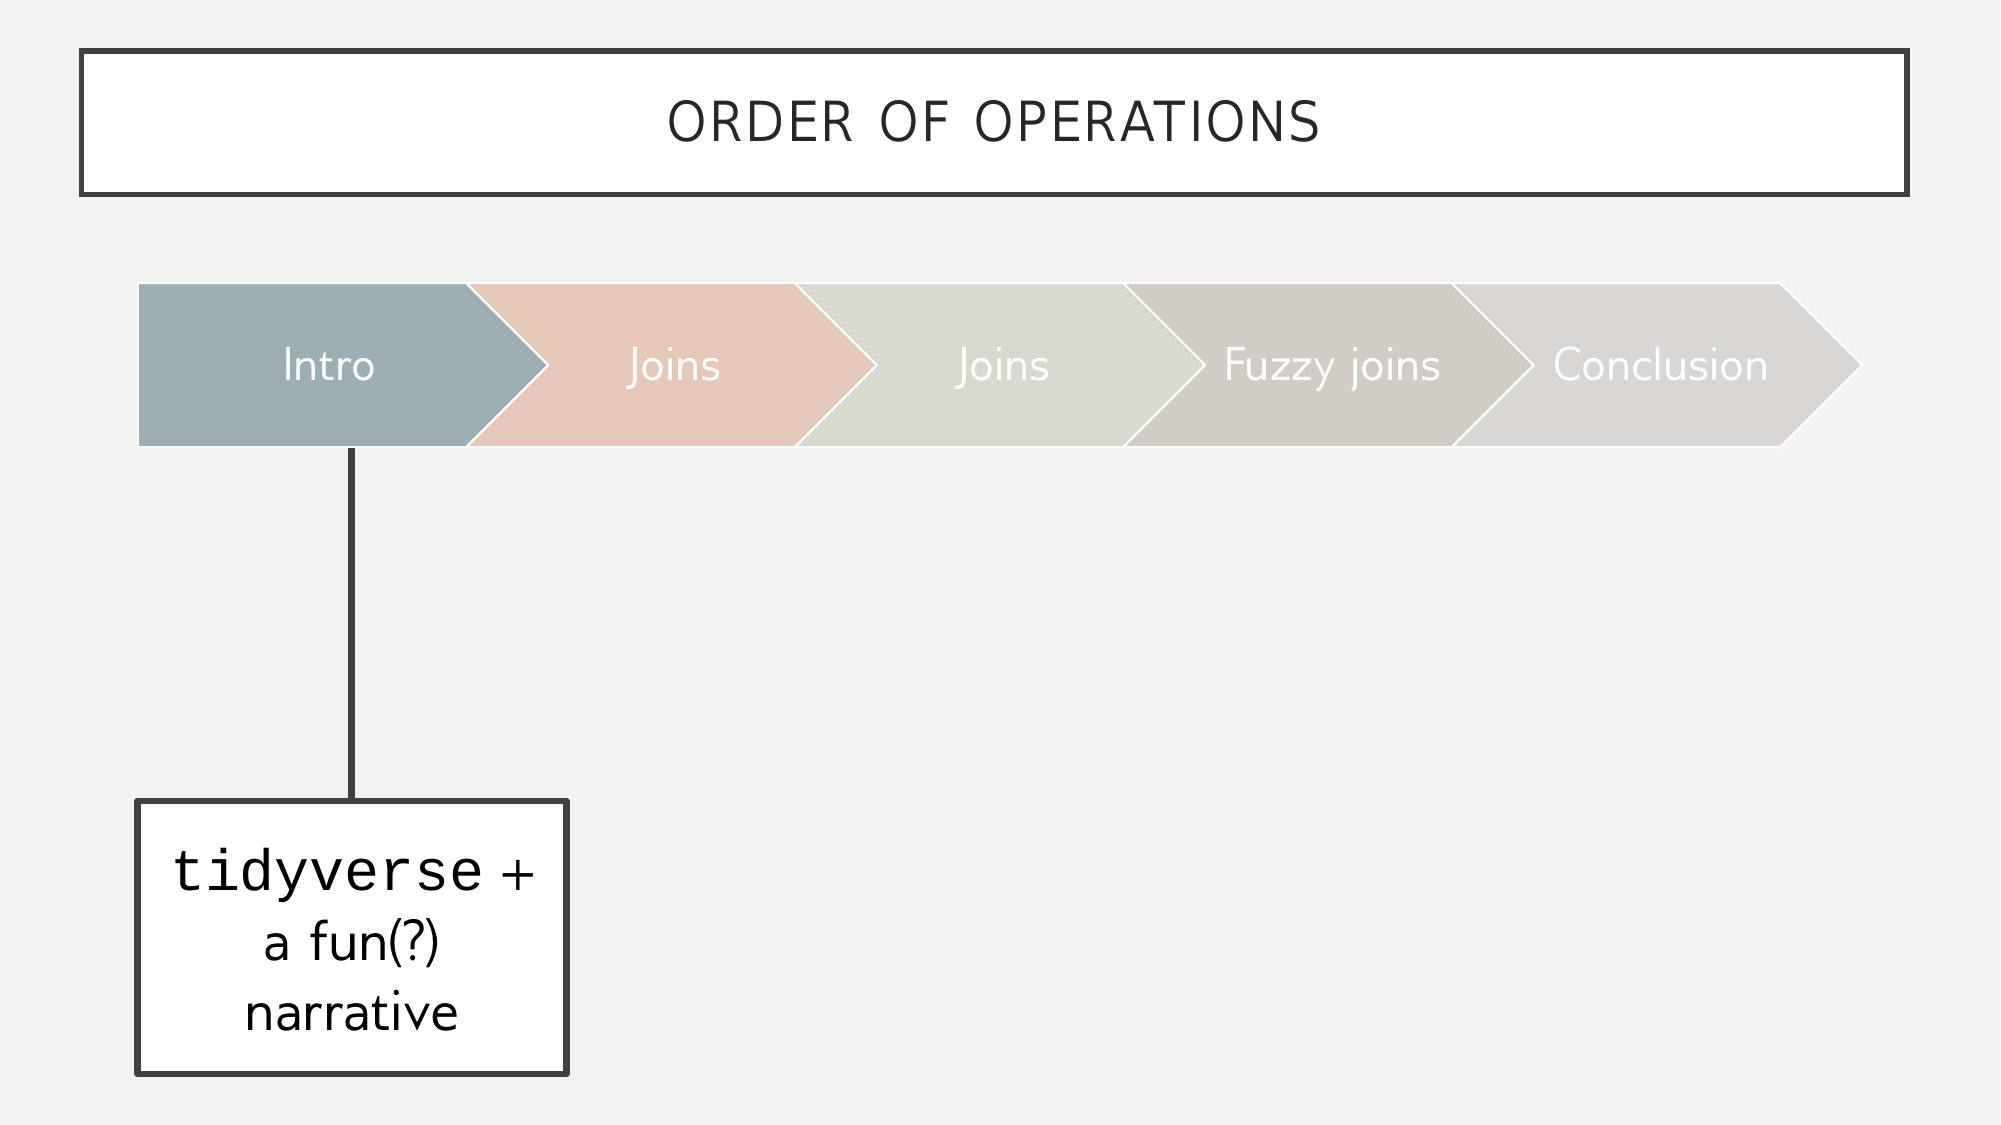

# ORDER OF OPERATIONS
Intro
Joins
Joins
Fuzzy joins
Conclusion
tidyverse + a fun(?) narrative